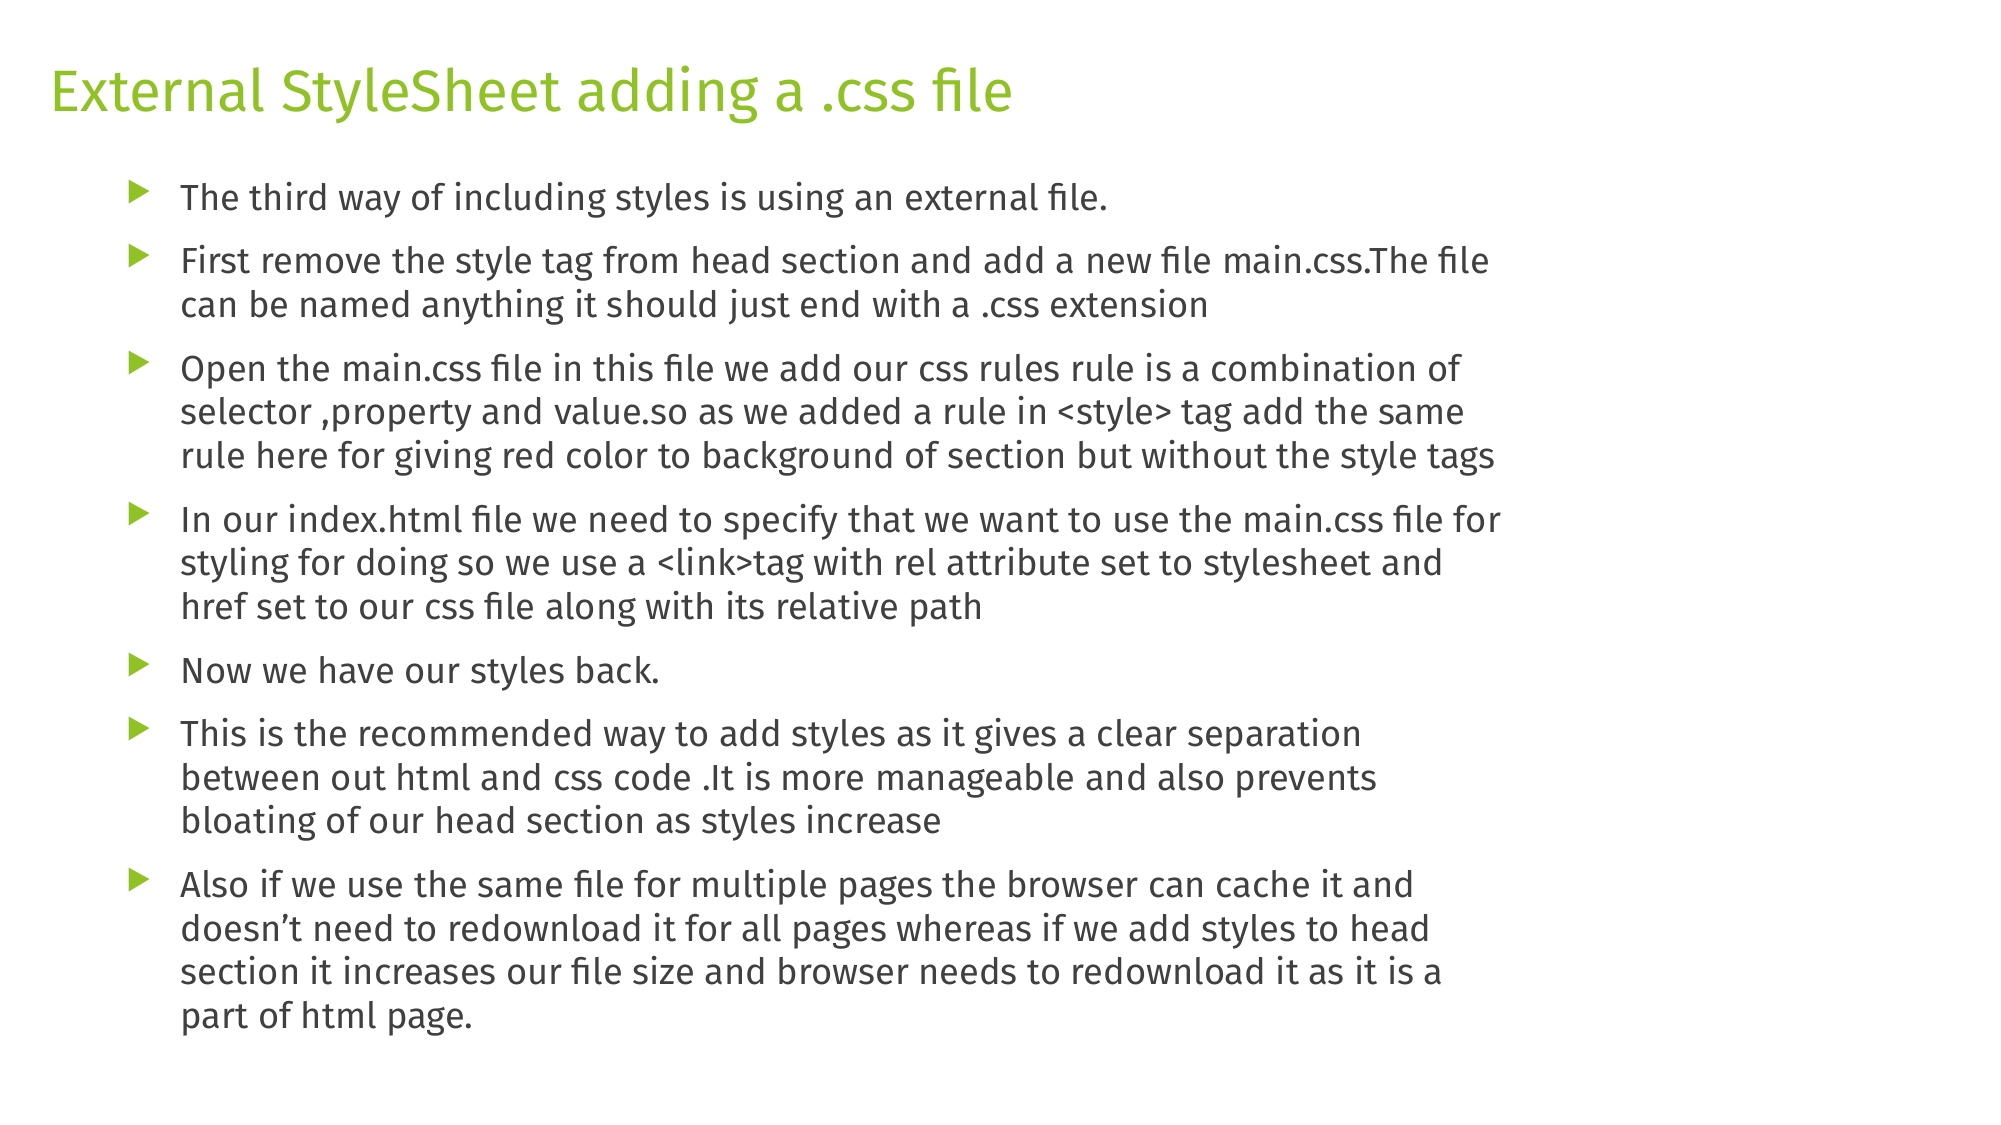

# External StyleSheet adding a .css file
The third way of including styles is using an external file.
First remove the style tag from head section and add a new file main.css.The file can be named anything it should just end with a .css extension
Open the main.css file in this file we add our css rules rule is a combination of selector ,property and value.so as we added a rule in <style> tag add the same rule here for giving red color to background of section but without the style tags
In our index.html file we need to specify that we want to use the main.css file for styling for doing so we use a <link>tag with rel attribute set to stylesheet and href set to our css file along with its relative path
Now we have our styles back.
This is the recommended way to add styles as it gives a clear separation between out html and css code .It is more manageable and also prevents bloating of our head section as styles increase
Also if we use the same file for multiple pages the browser can cache it and doesn’t need to redownload it for all pages whereas if we add styles to head section it increases our file size and browser needs to redownload it as it is a part of html page.